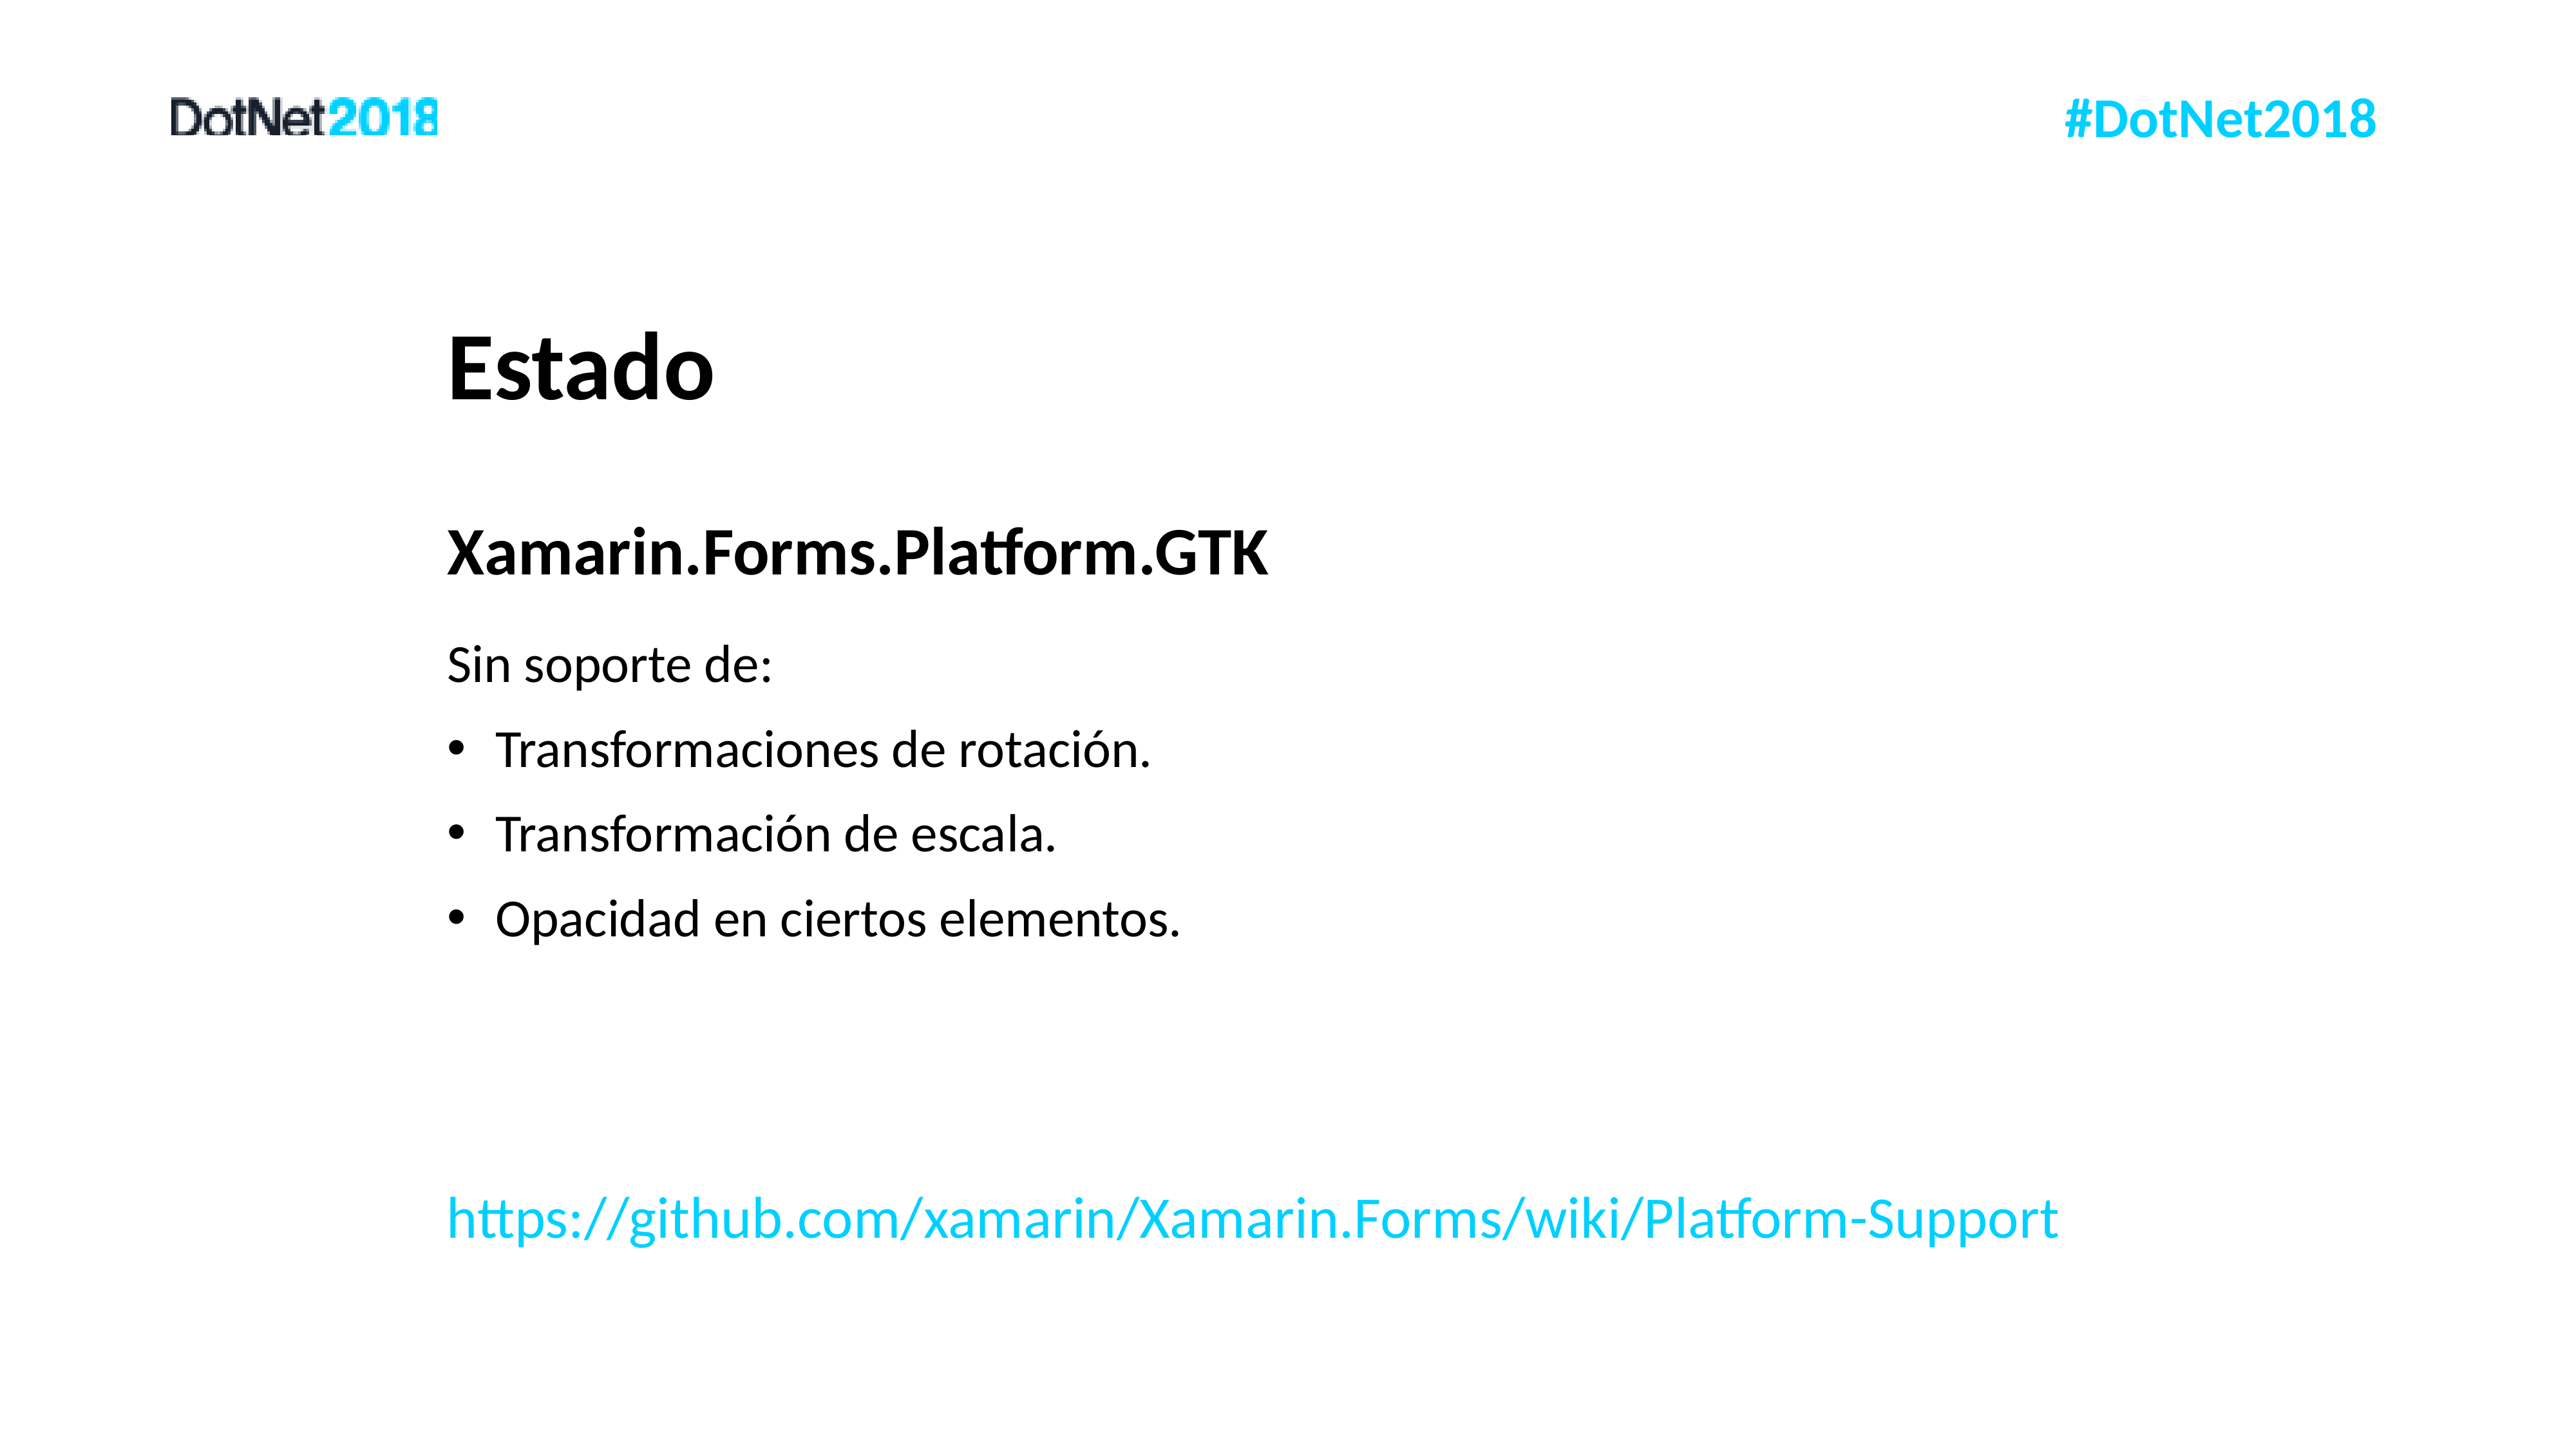

# Estado
Xamarin.Forms.Platform.GTK

Sin soporte de:
Transformaciones de rotación.
Transformación de escala.
Opacidad en ciertos elementos.
https://github.com/xamarin/Xamarin.Forms/wiki/Platform-Support